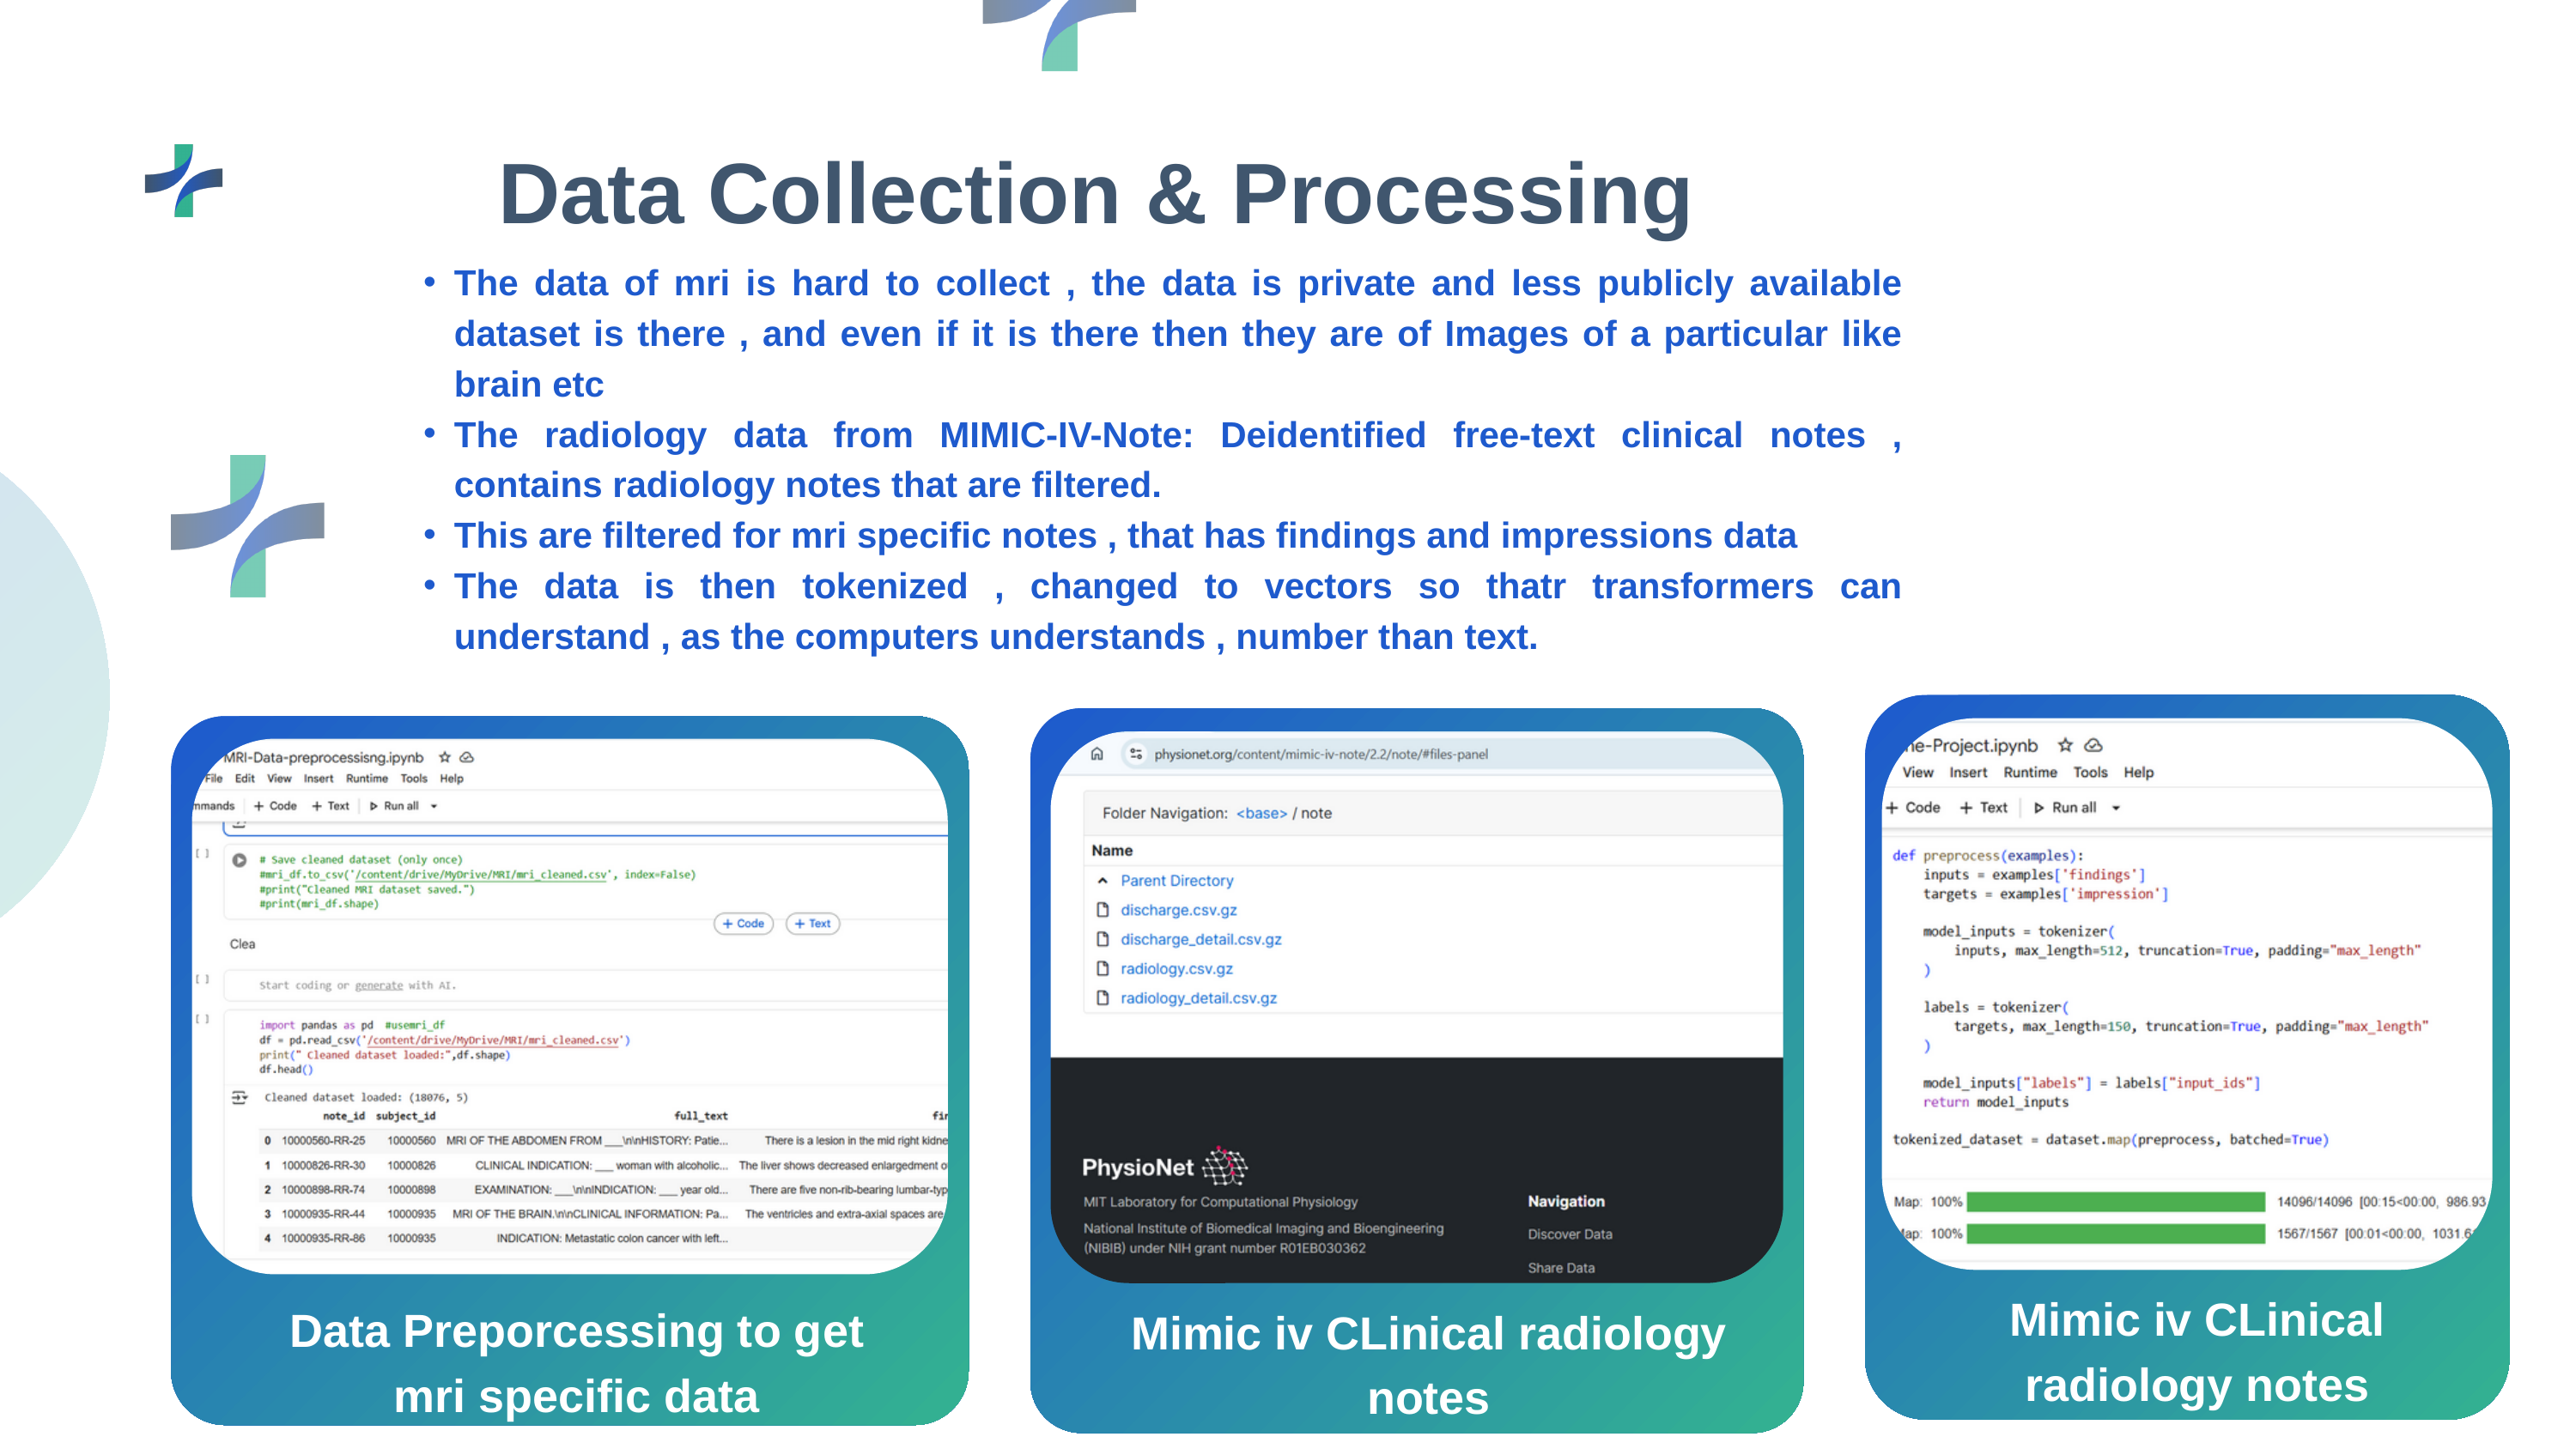

Data Collection & Processing

The data of mri is hard to collect , the data is private and less publicly available dataset is there , and even if it is there then they are of Images of a particular like brain etc
The radiology data from MIMIC-IV-Note: Deidentified free-text clinical notes , contains radiology notes that are filtered.
This are filtered for mri specific notes , that has findings and impressions data
The data is then tokenized , changed to vectors so thatr transformers can understand , as the computers understands , number than text.

Mimic iv CLinical radiology notes
Data Preporcessing to get mri specific data
Mimic iv CLinical radiology notes